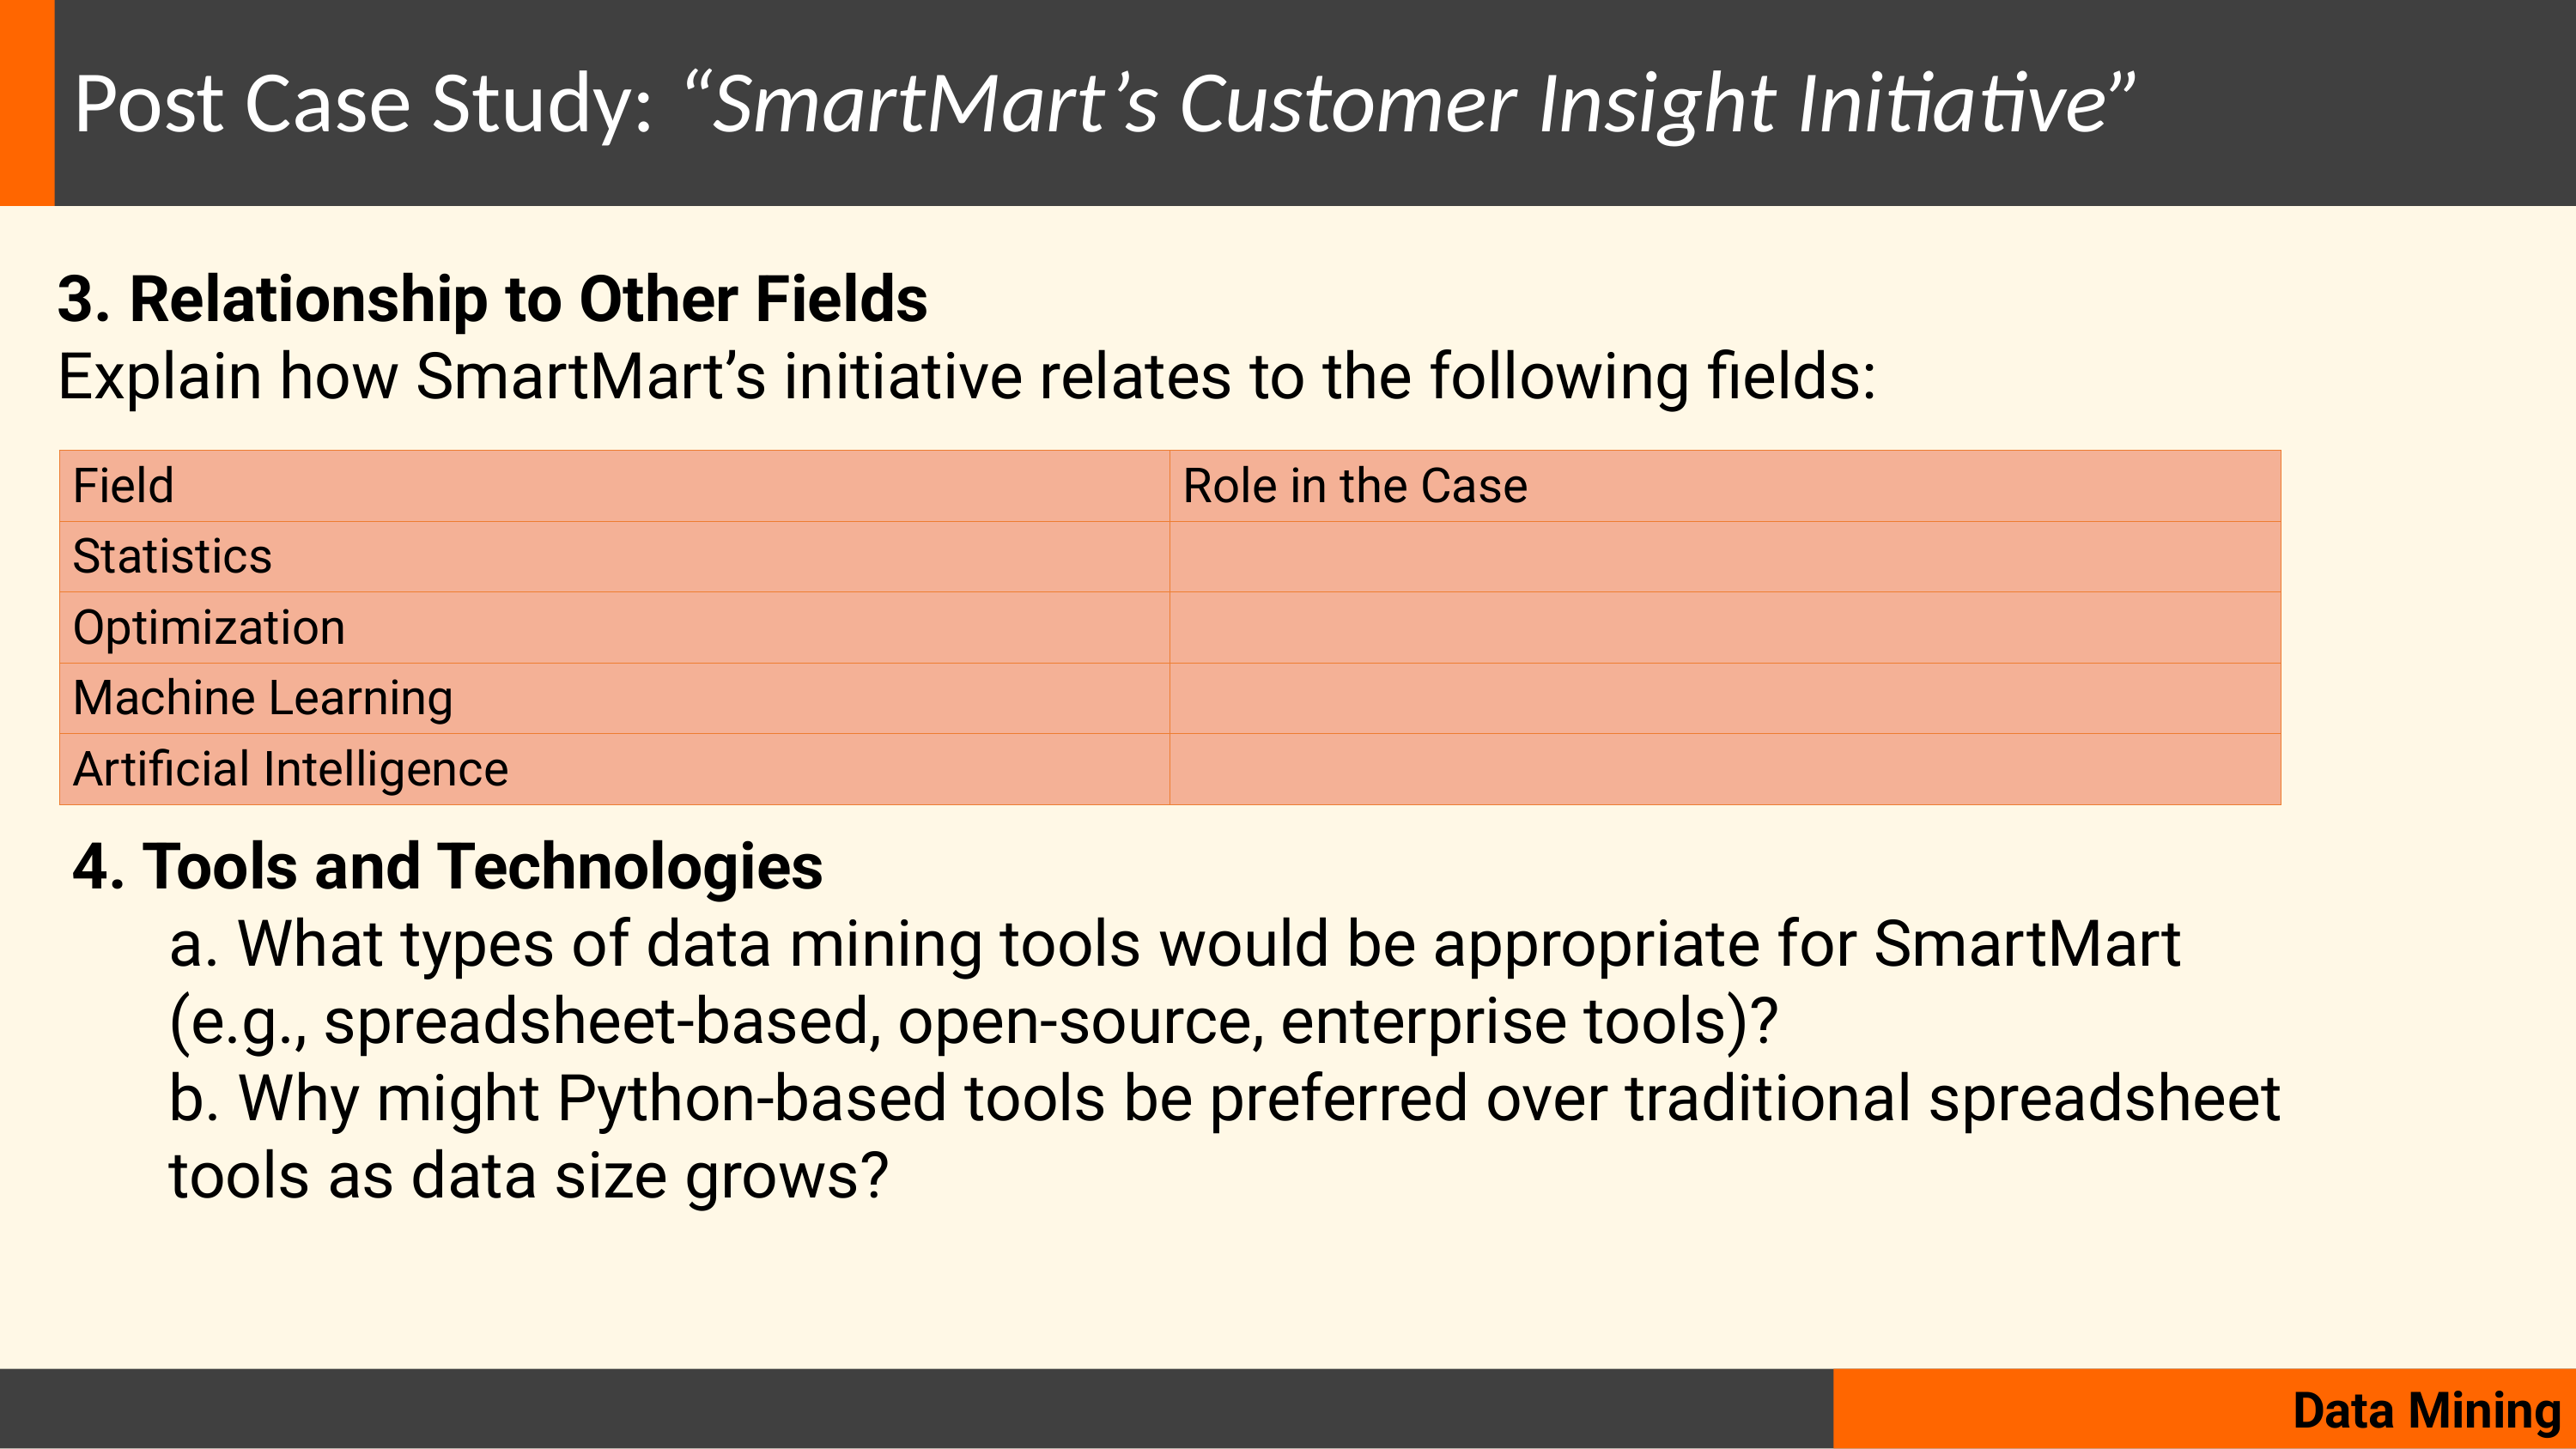

# Post Case Study: “SmartMart’s Customer Insight Initiative”
3. Relationship to Other Fields
Explain how SmartMart’s initiative relates to the following fields:
| Field | Role in the Case |
| --- | --- |
| Statistics |  |
| Optimization |  |
| Machine Learning |  |
| Artificial Intelligence |  |
4. Tools and Technologies
a. What types of data mining tools would be appropriate for SmartMart (e.g., spreadsheet-based, open-source, enterprise tools)?
b. Why might Python-based tools be preferred over traditional spreadsheet tools as data size grows?
Data Mining